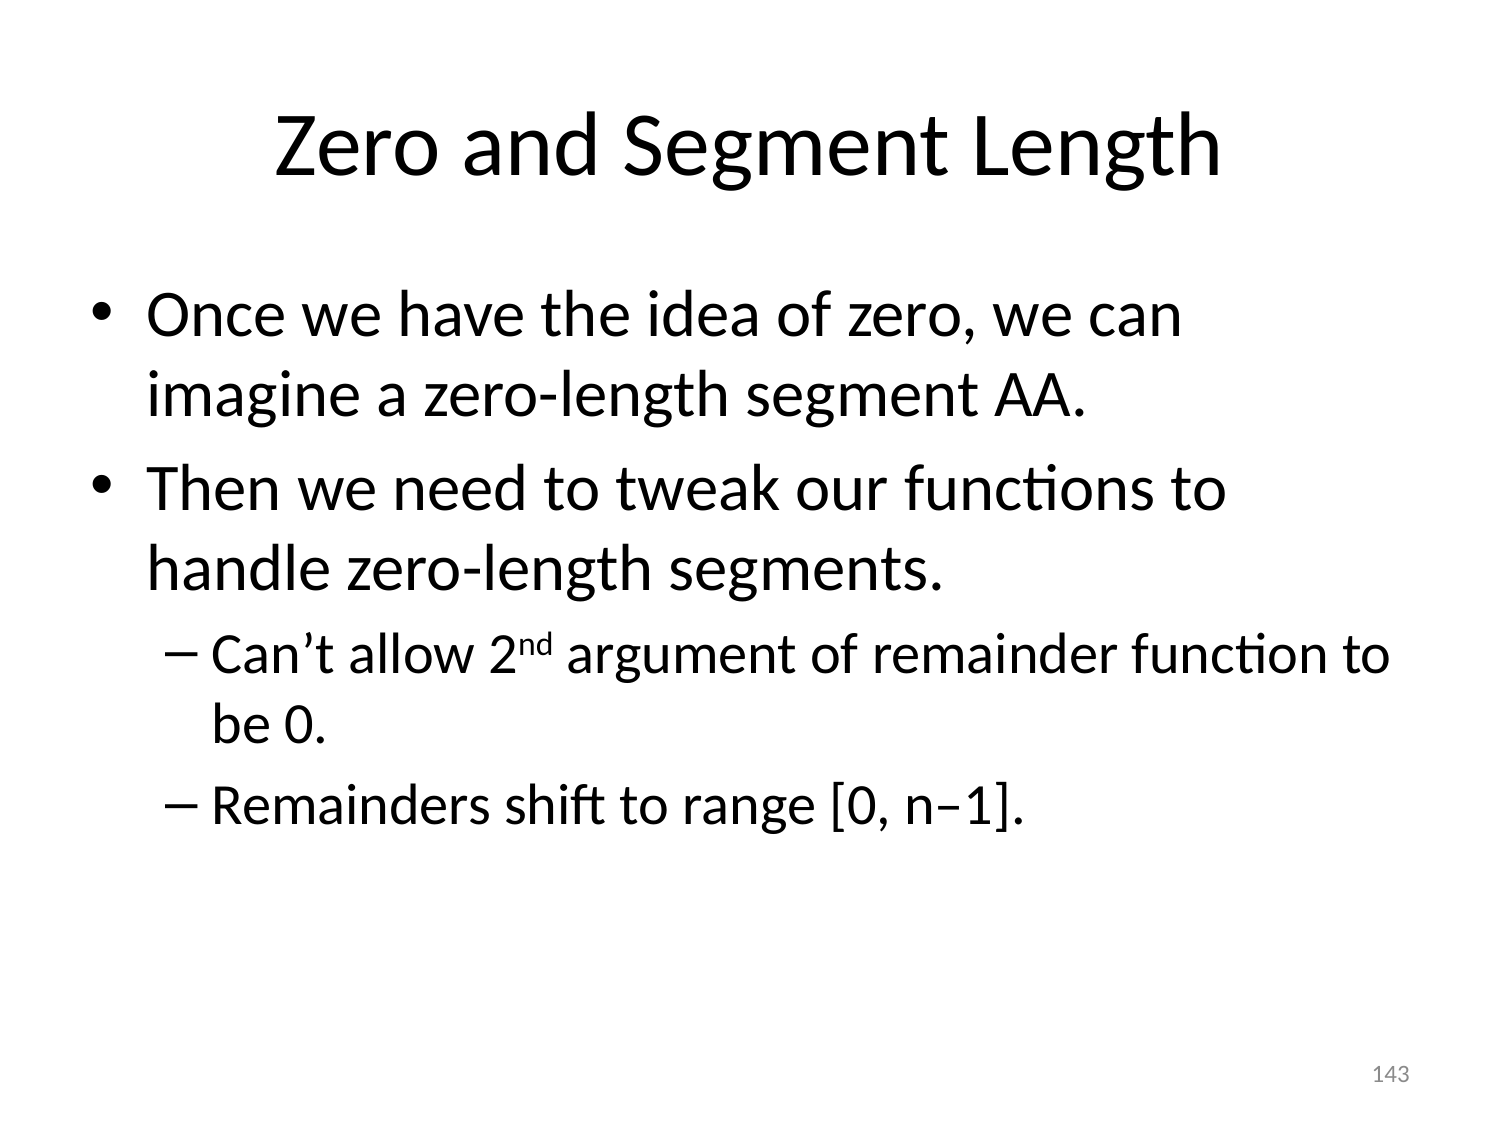

# Zero and Segment Length
Once we have the idea of zero, we can imagine a zero-length segment AA.
Then we need to tweak our functions to handle zero-length segments.
Can’t allow 2nd argument of remainder function to be 0.
Remainders shift to range [0, n–1].
143